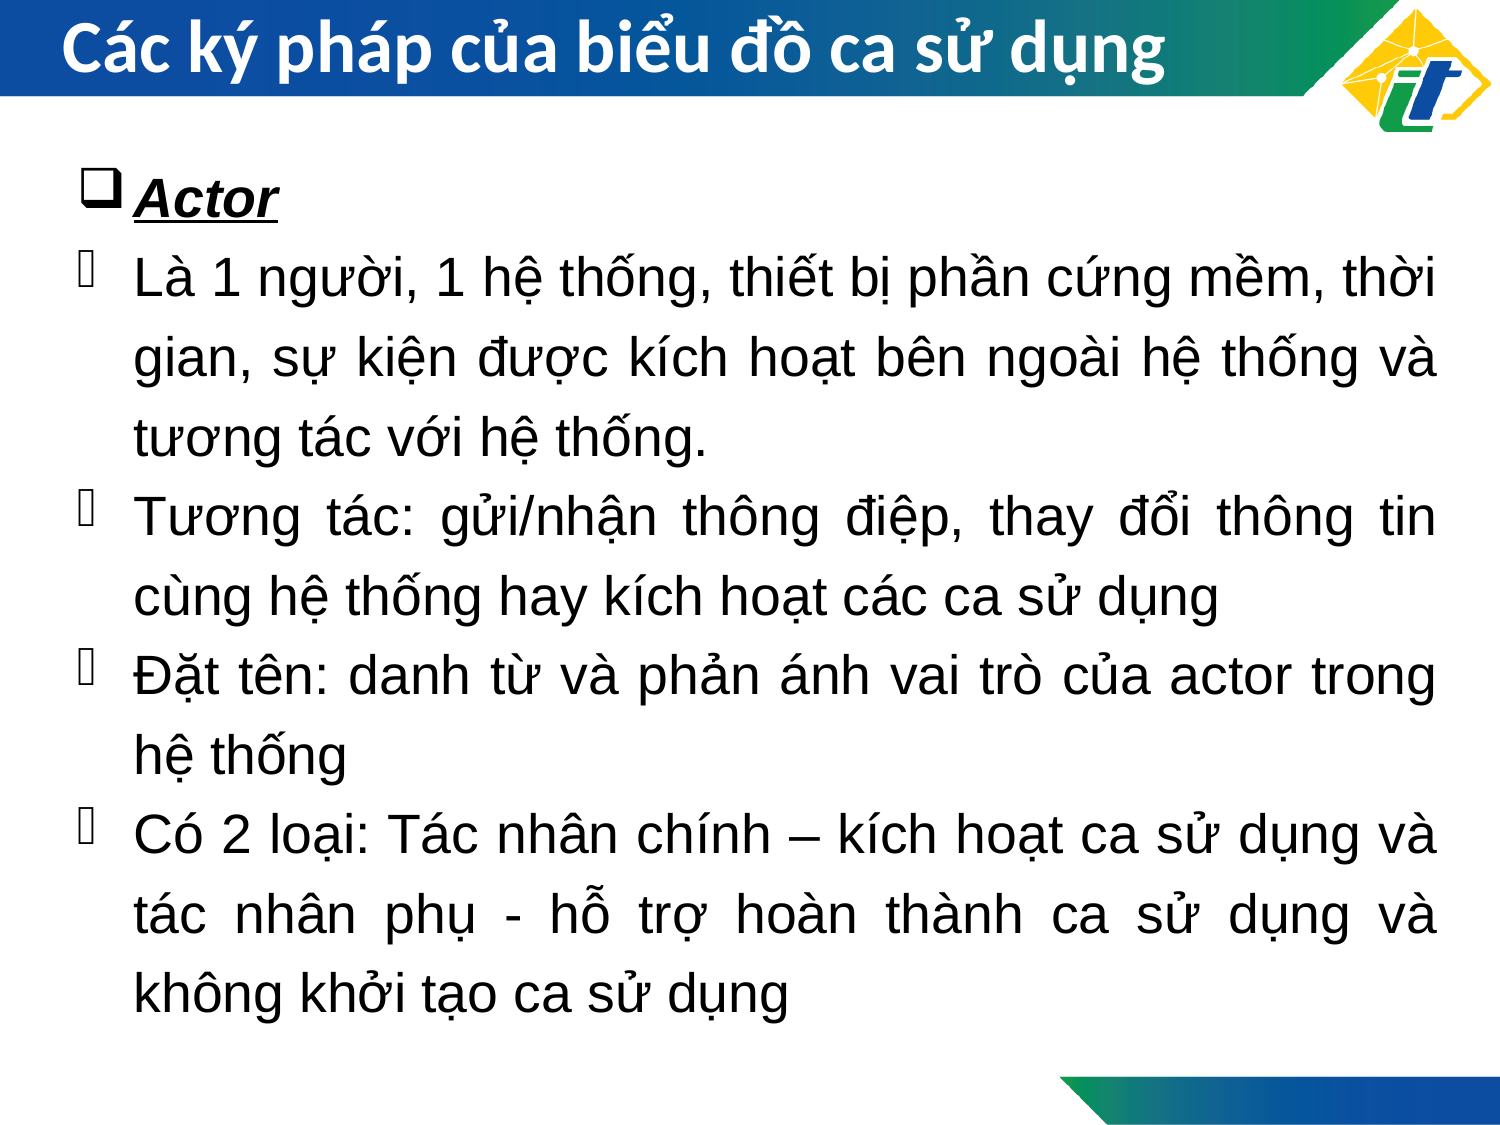

# Các ký pháp của biểu đồ ca sử dụng
Actor
Là 1 người, 1 hệ thống, thiết bị phần cứng mềm, thời gian, sự kiện được kích hoạt bên ngoài hệ thống và tương tác với hệ thống.
Tương tác: gửi/nhận thông điệp, thay đổi thông tin cùng hệ thống hay kích hoạt các ca sử dụng
Đặt tên: danh từ và phản ánh vai trò của actor trong hệ thống
Có 2 loại: Tác nhân chính – kích hoạt ca sử dụng và tác nhân phụ - hỗ trợ hoàn thành ca sử dụng và không khởi tạo ca sử dụng